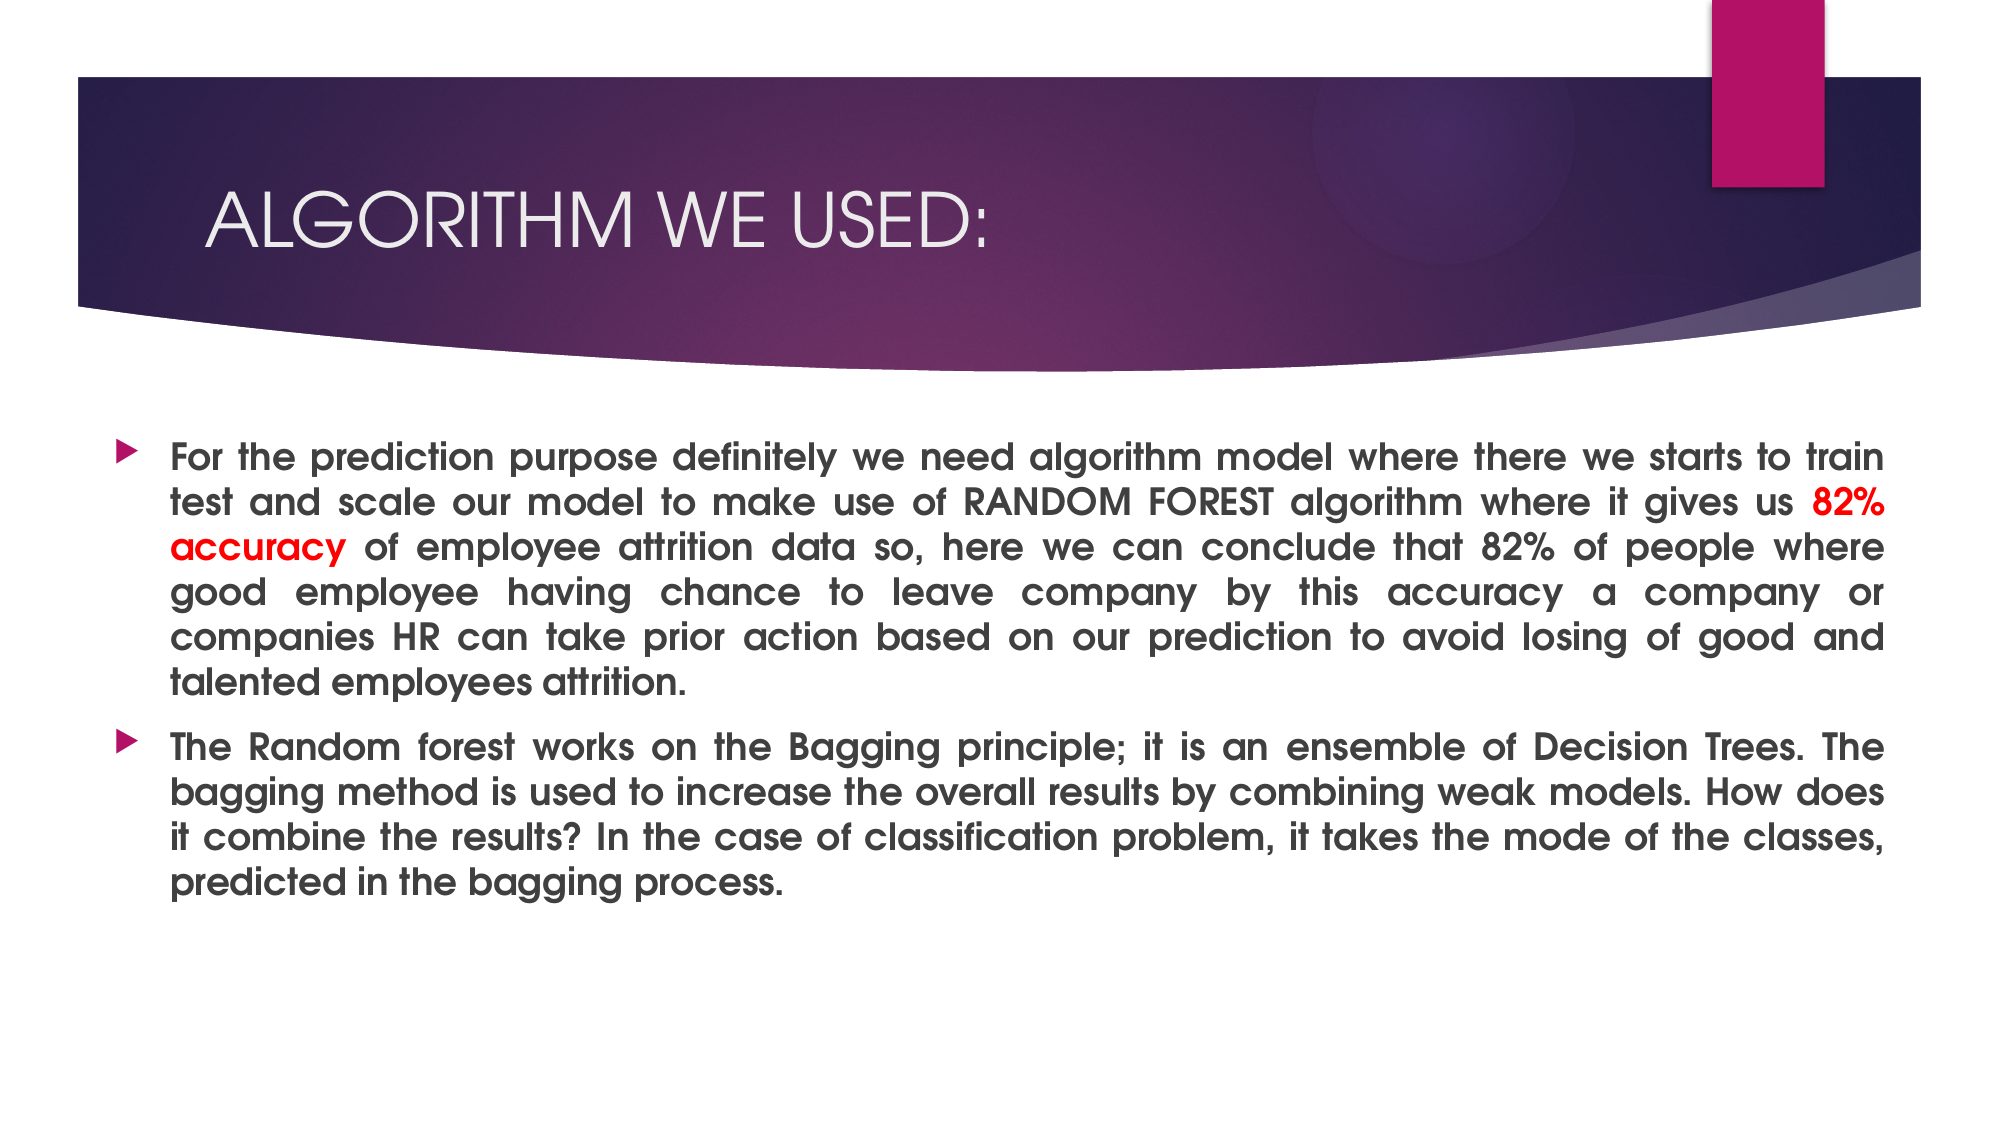

# ALGORITHM WE USED:
For the prediction purpose definitely we need algorithm model where there we starts to train test and scale our model to make use of RANDOM FOREST algorithm where it gives us 82% accuracy of employee attrition data so, here we can conclude that 82% of people where good employee having chance to leave company by this accuracy a company or companies HR can take prior action based on our prediction to avoid losing of good and talented employees attrition.
The Random forest works on the Bagging principle; it is an ensemble of Decision Trees. The bagging method is used to increase the overall results by combining weak models. How does it combine the results? In the case of classification problem, it takes the mode of the classes, predicted in the bagging process.